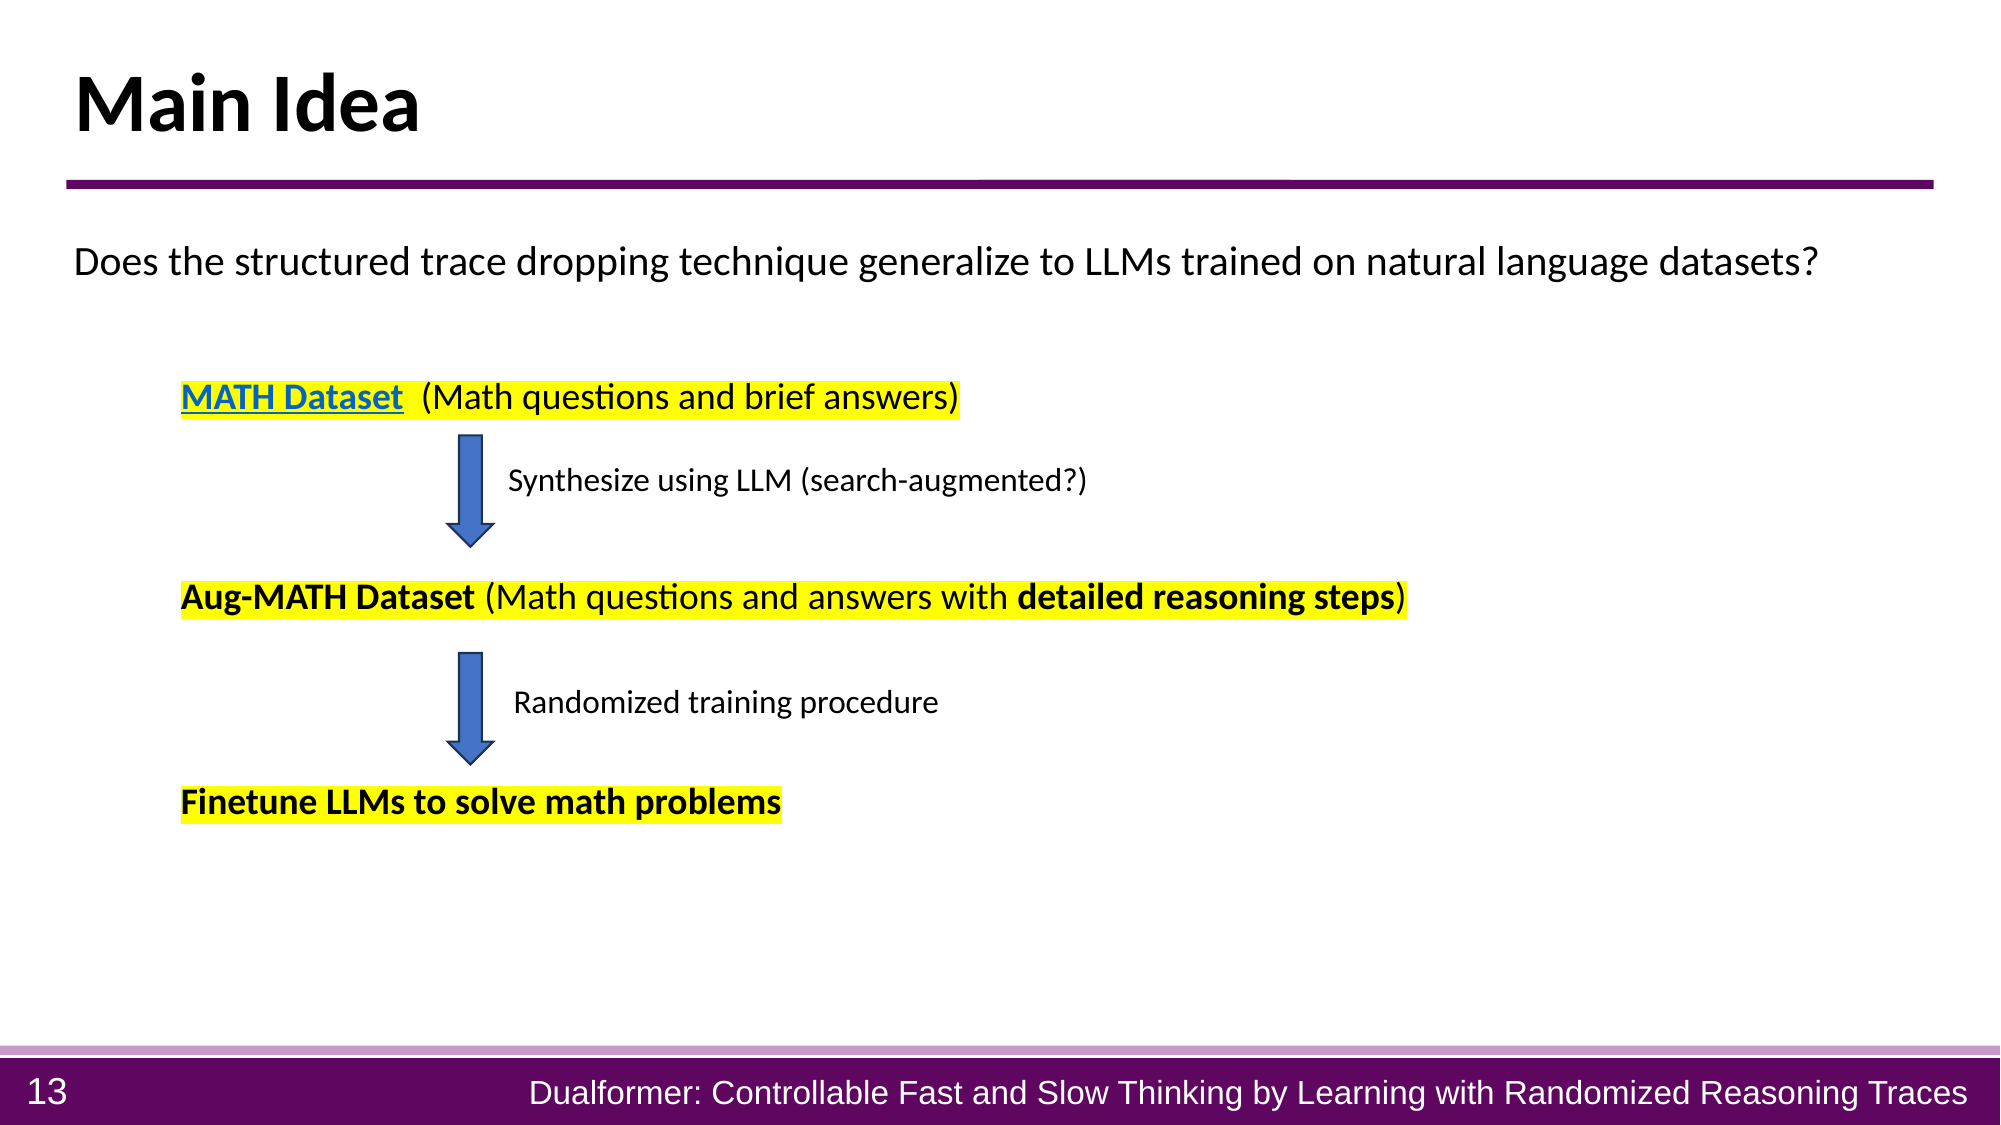

# Main Idea
Does the structured trace dropping technique generalize to LLMs trained on natural language datasets?
MATH Dataset  (Math questions and brief answers)

Synthesize using LLM (search-augmented?)
Aug-MATH Dataset (Math questions and answers with detailed reasoning steps)

Randomized training procedure
Finetune LLMs to solve math problems